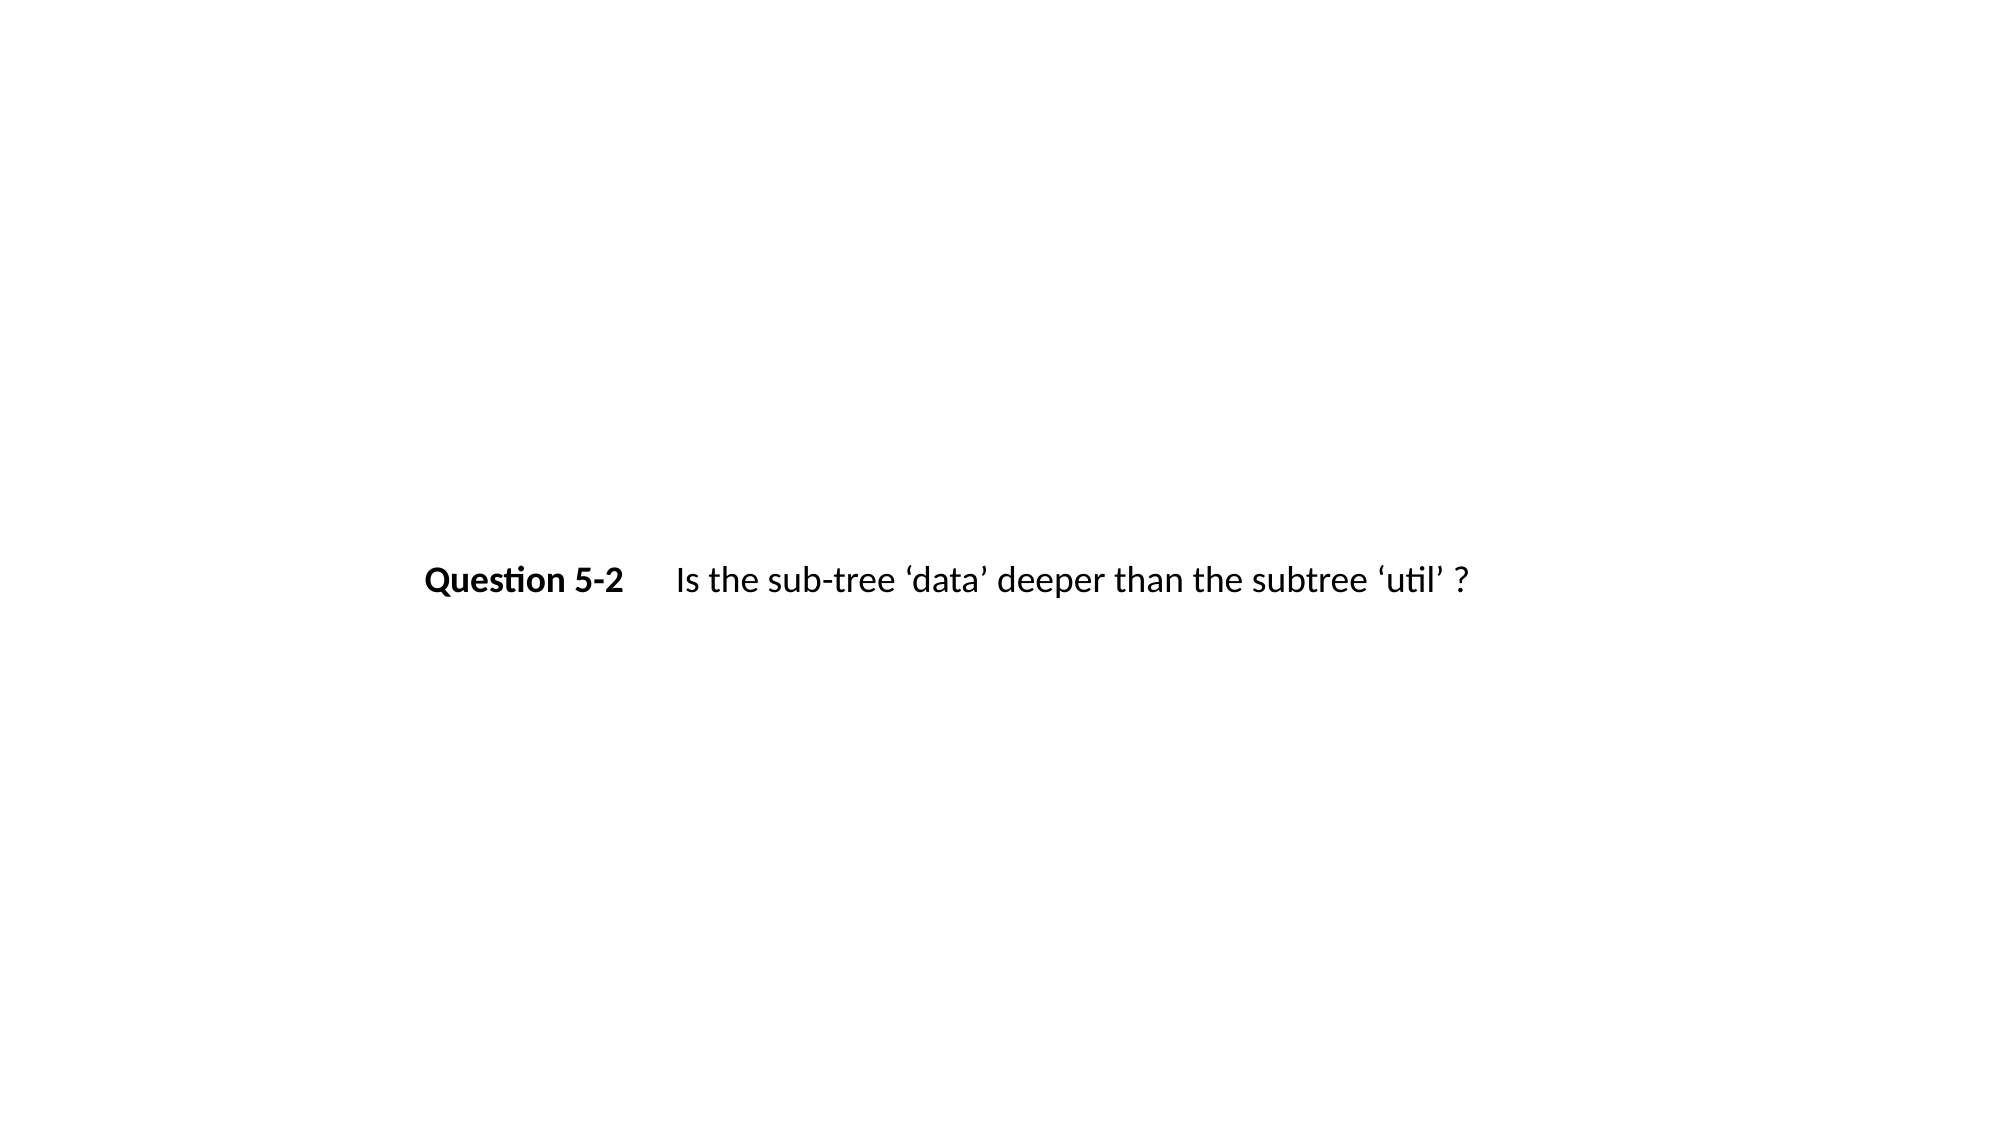

#

Question 5-2
Is the sub-tree ‘data’ deeper than the subtree ‘util’ ?